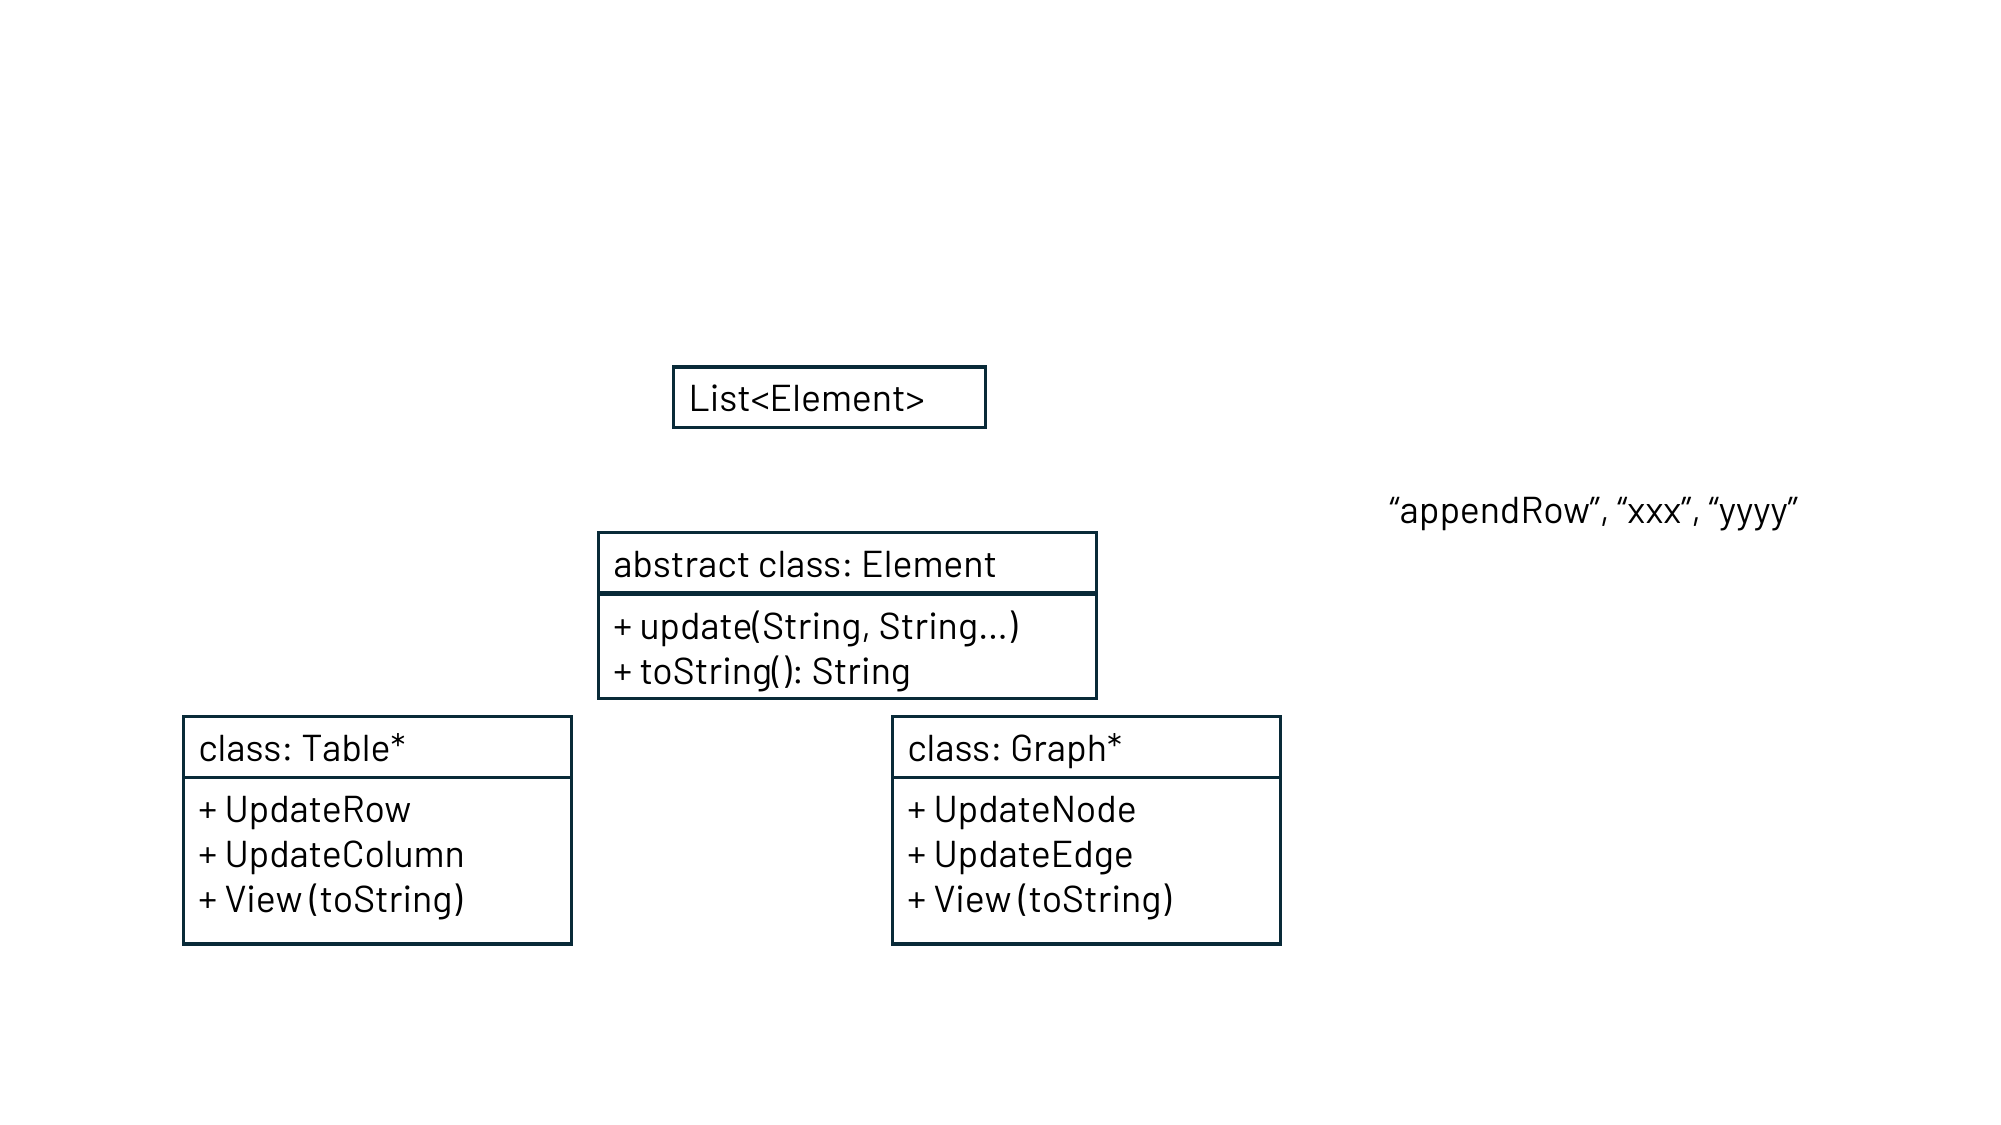

List<Element>
“appendRow”, “xxx”, “yyyy”
abstract class: Element
+ update(String, String…)
+ toString(): String
class: Table*
class: Graph*
+ UpdateRow
+ UpdateColumn
+ View (toString)
+ UpdateNode
+ UpdateEdge
+ View (toString)